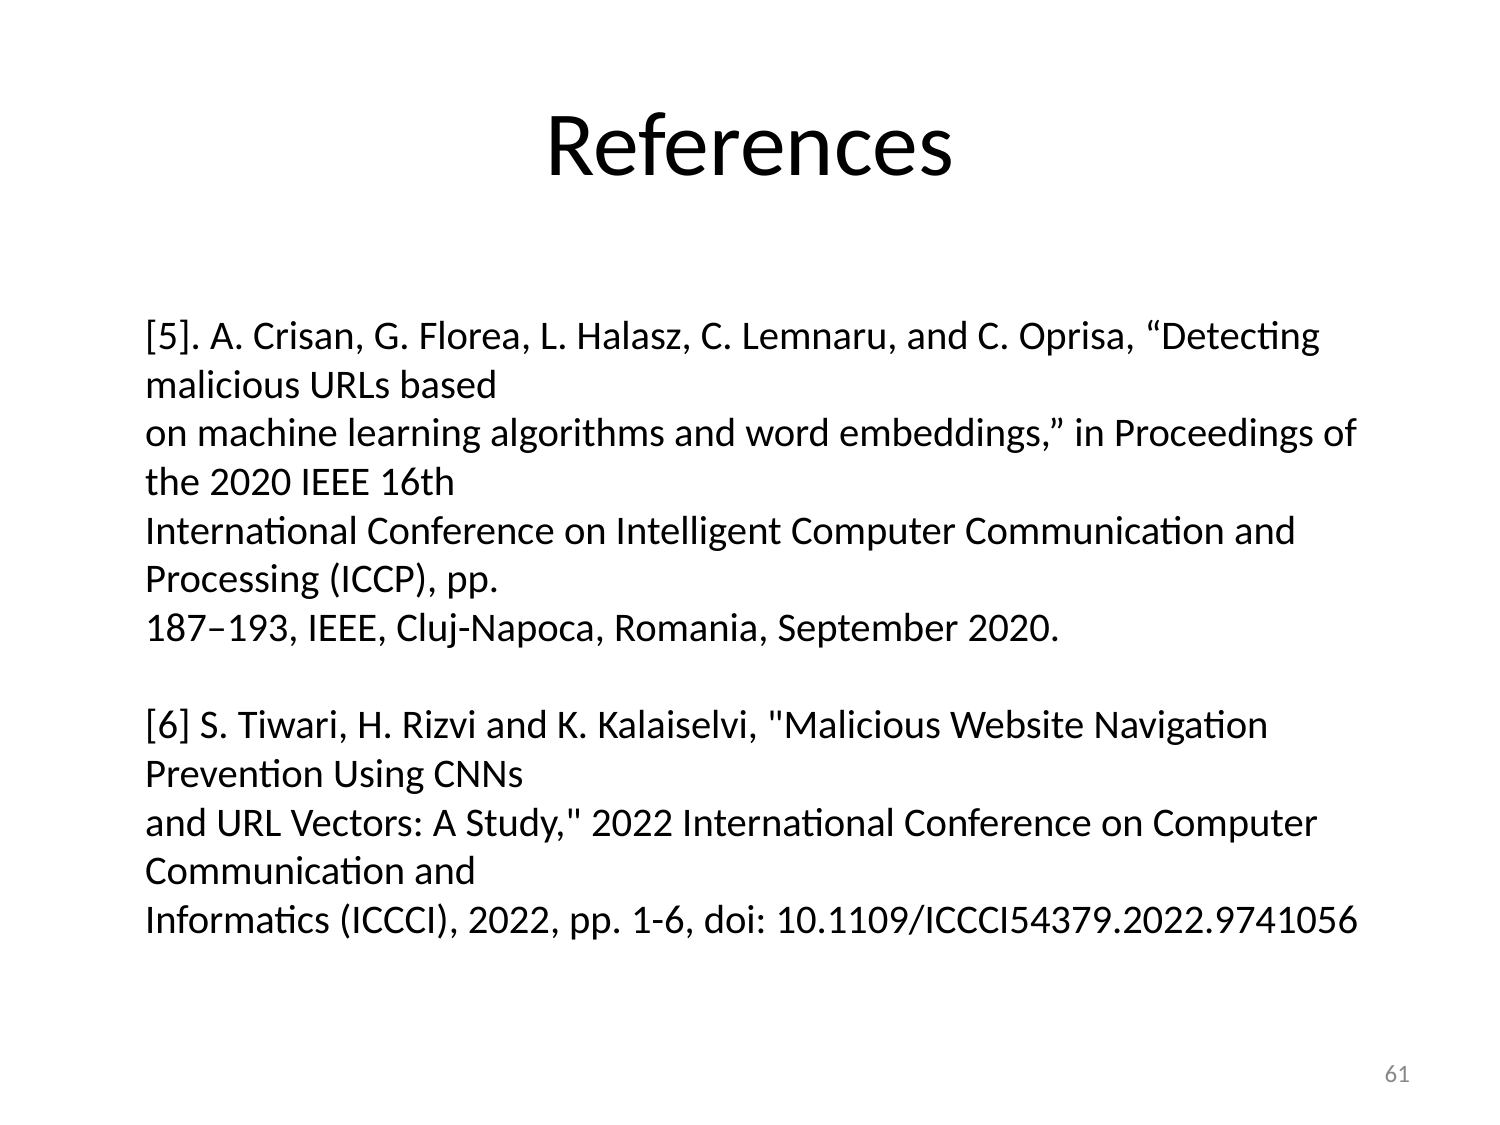

# References

[5]. A. Crisan, G. Florea, L. Halasz, C. Lemnaru, and C. Oprisa, “Detecting malicious URLs based
on machine learning algorithms and word embeddings,” in Proceedings of the 2020 IEEE 16th
International Conference on Intelligent Computer Communication and Processing (ICCP), pp.
187–193, IEEE, Cluj-Napoca, Romania, September 2020.

[6] S. Tiwari, H. Rizvi and K. Kalaiselvi, "Malicious Website Navigation Prevention Using CNNs
and URL Vectors: A Study," 2022 International Conference on Computer Communication and
Informatics (ICCCI), 2022, pp. 1-6, doi: 10.1109/ICCCI54379.2022.9741056
61